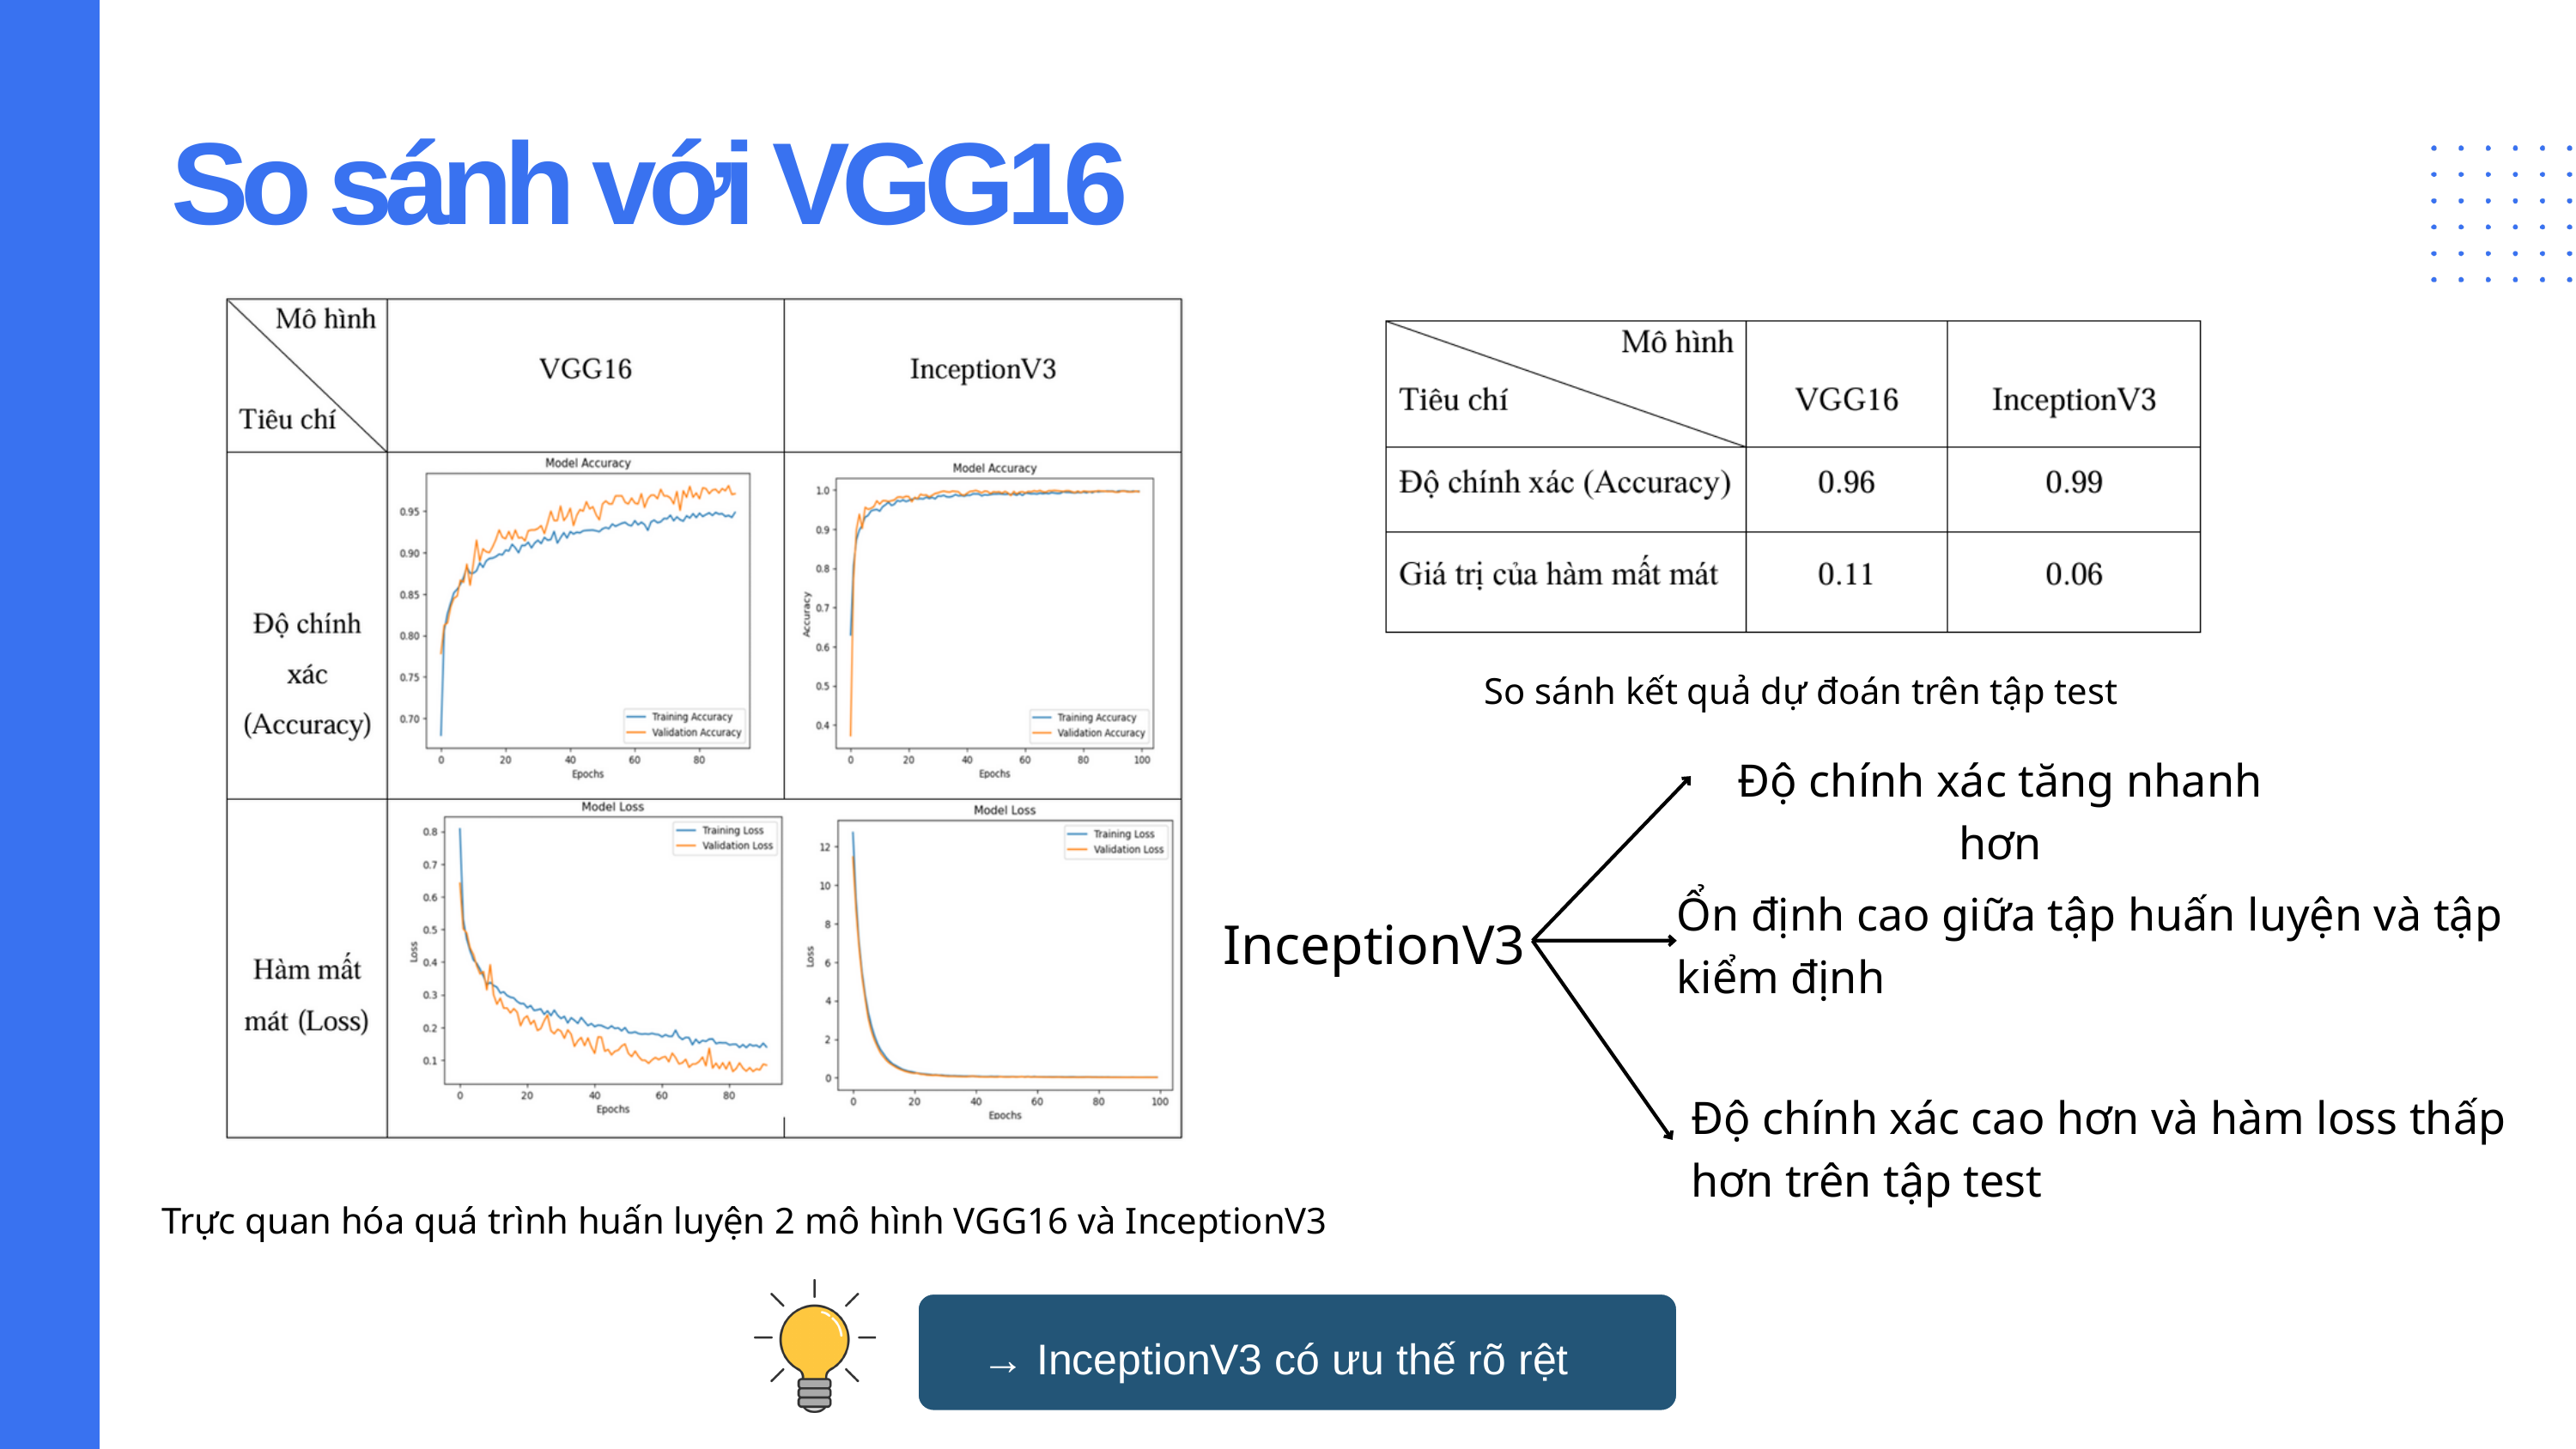

So sánh với VGG16

Trực quan hóa quá trình huấn luyện 2 mô hình VGG16 và InceptionV3

So sánh kết quả dự đoán trên tập test
Độ chính xác tăng nhanh hơn

Ổn định cao giữa tập huấn luyện và tập kiểm định

InceptionV3

Độ chính xác cao hơn và hàm loss thấp hơn trên tập test

→ InceptionV3 có ưu thế rõ rệt